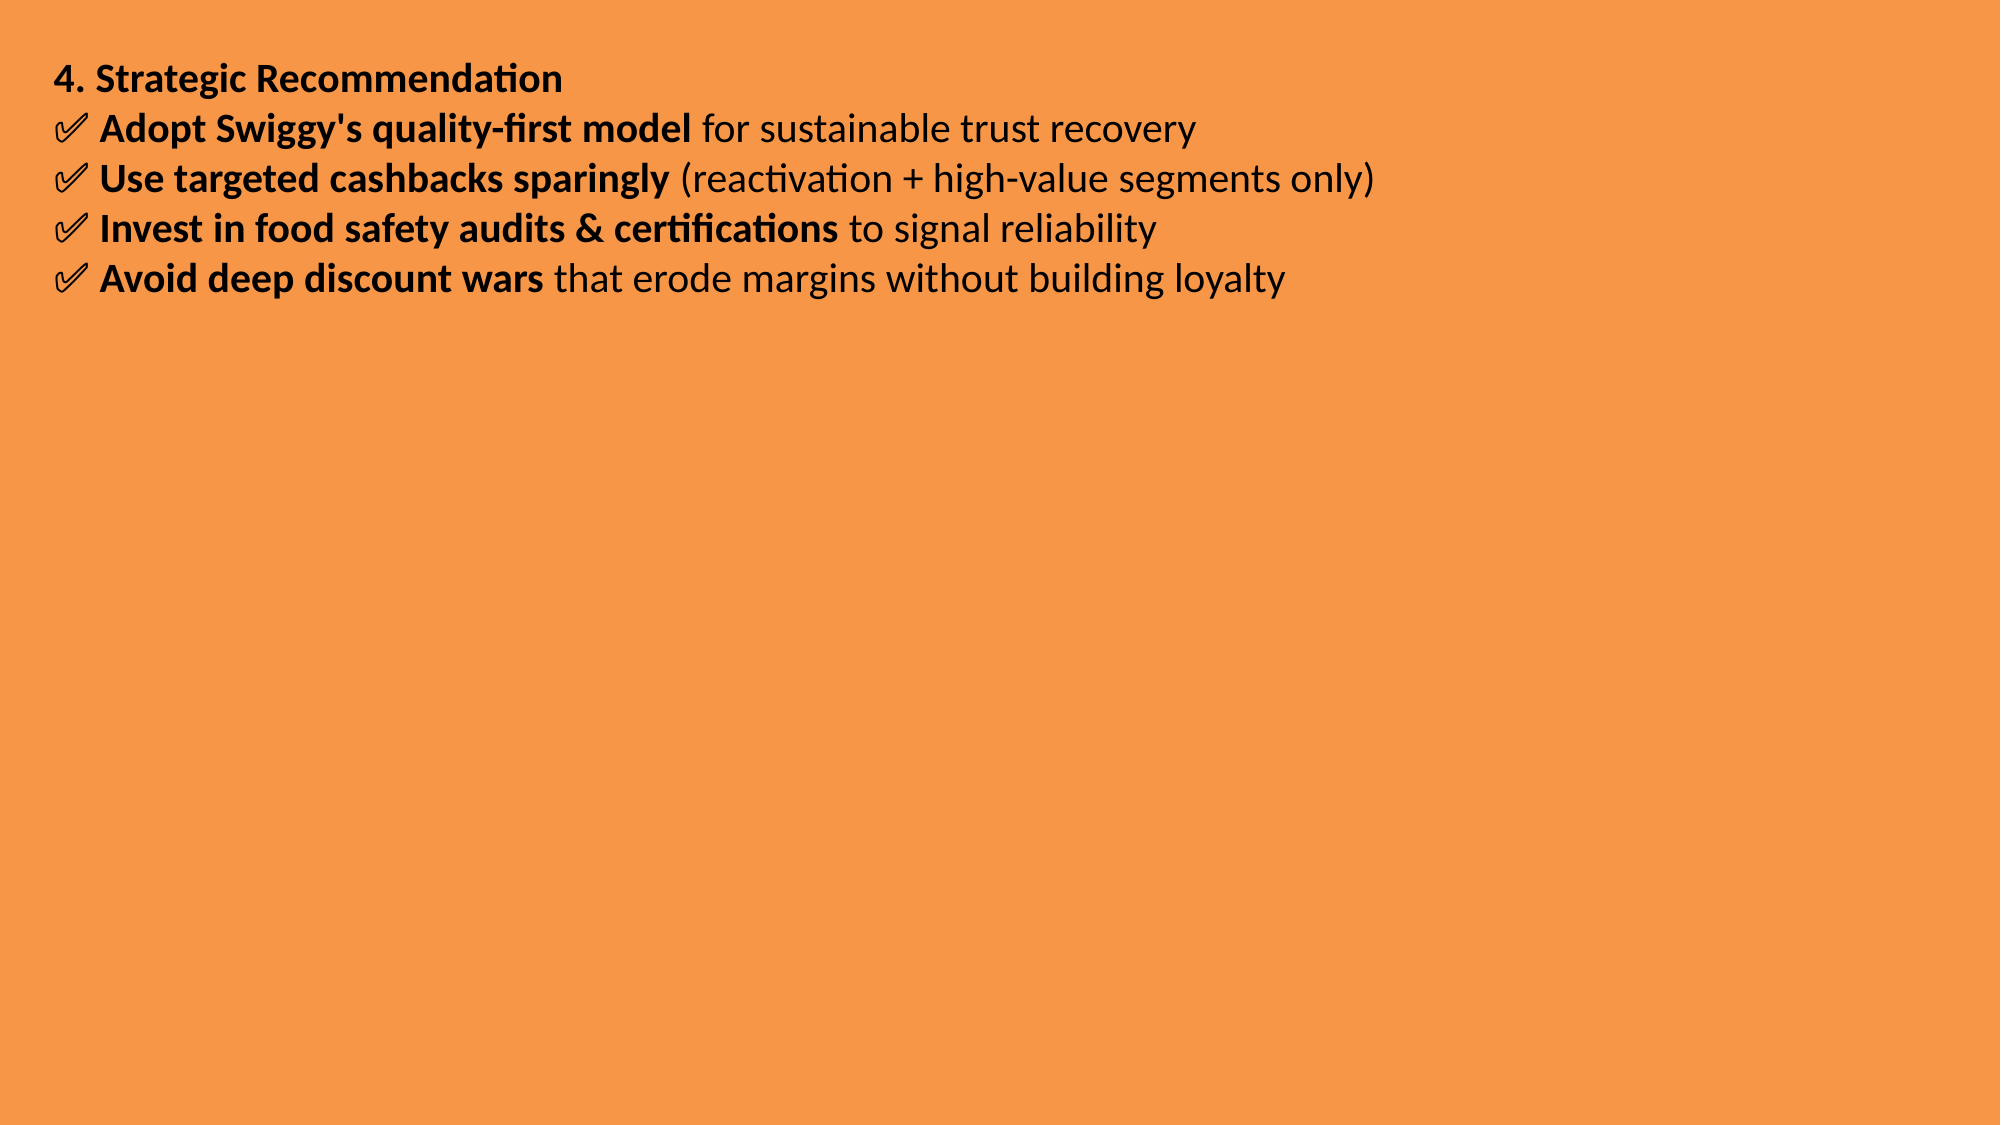

# 4. Strategic Recommendation ✅ Adopt Swiggy's quality-first model for sustainable trust recovery ✅ Use targeted cashbacks sparingly (reactivation + high-value segments only) ✅ Invest in food safety audits & certifications to signal reliability ✅ Avoid deep discount wars that erode margins without building loyalty